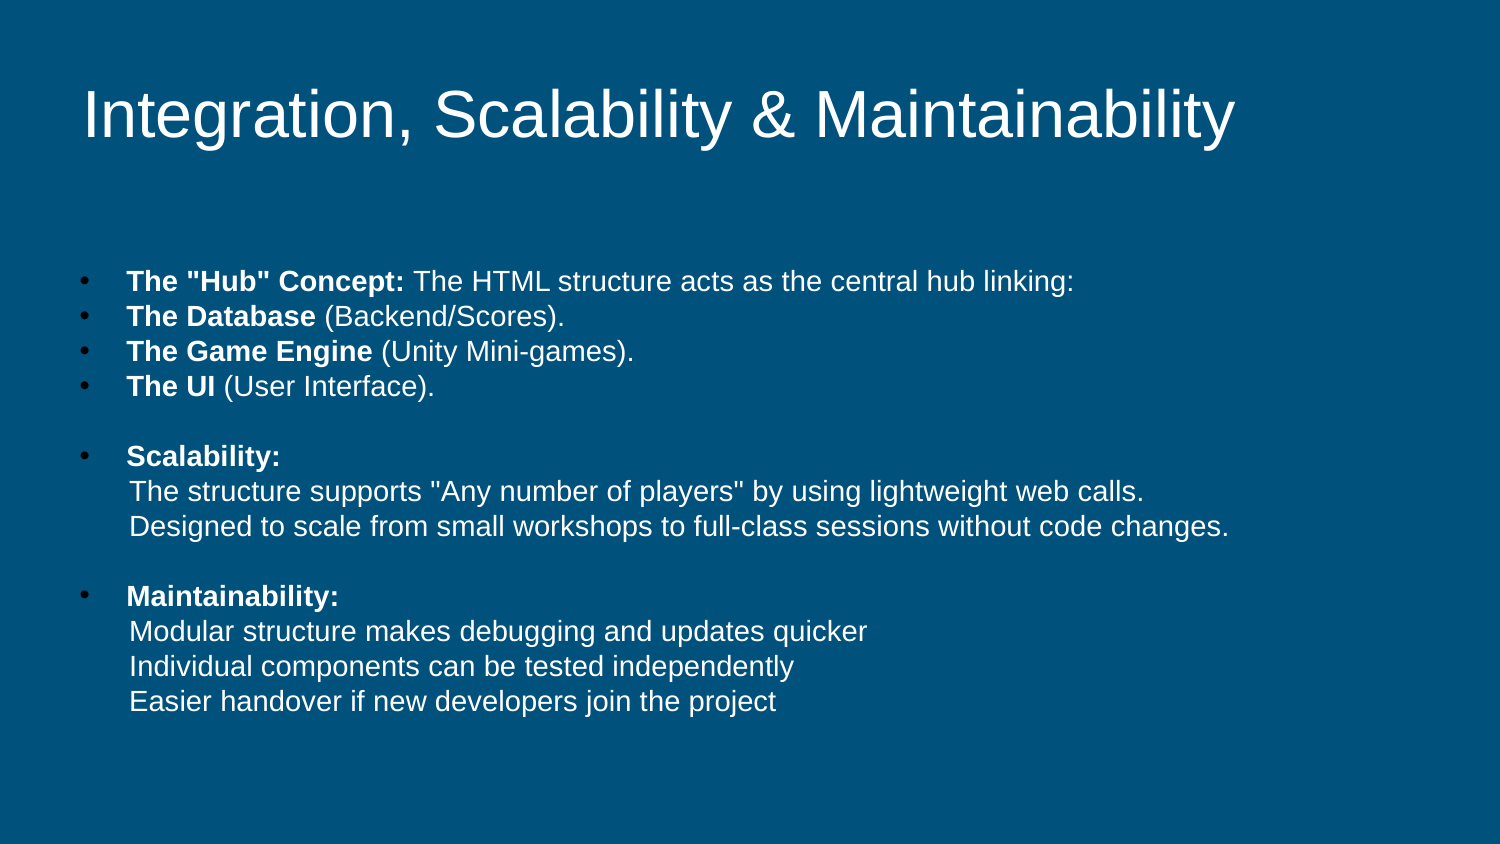

Integration, Scalability & Maintainability
The "Hub" Concept: The HTML structure acts as the central hub linking:
The Database (Backend/Scores).
The Game Engine (Unity Mini-games).
The UI (User Interface).

Scalability:
      The structure supports "Any number of players" by using lightweight web calls.
      Designed to scale from small workshops to full-class sessions without code changes.

Maintainability:
      Modular structure makes debugging and updates quicker
      Individual components can be tested independently
      Easier handover if new developers join the project